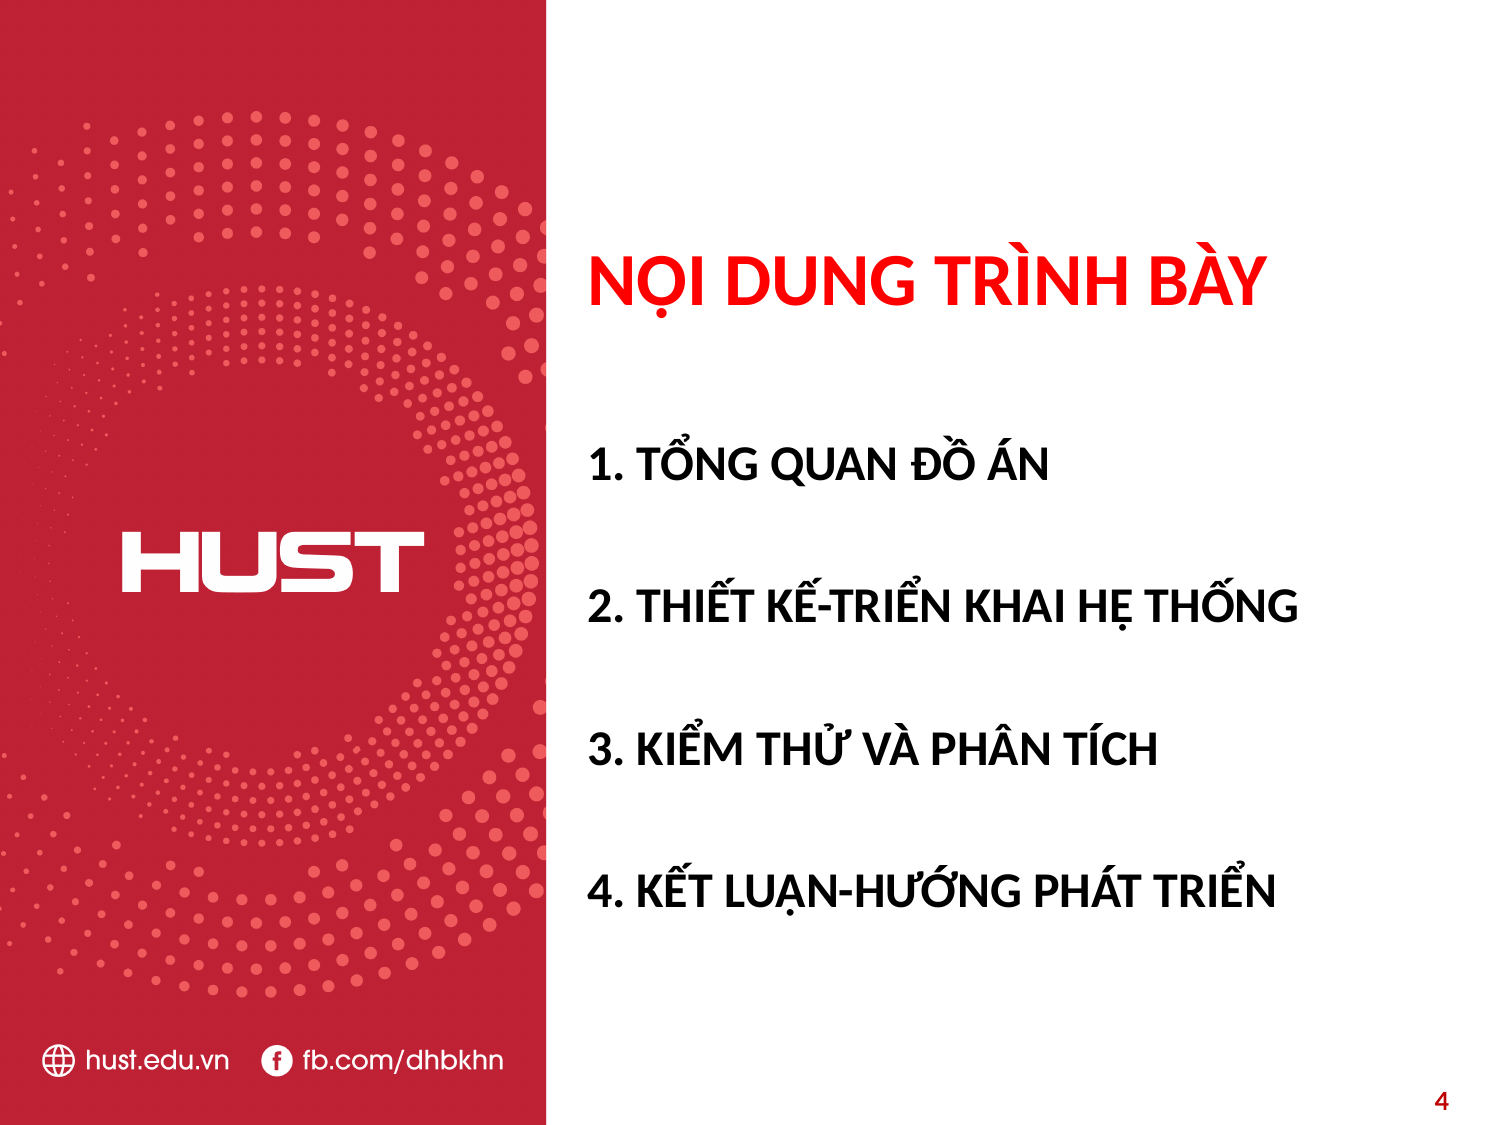

# Nội dung trình bày
1. TỔNG QUAN ĐỒ ÁN
2. THIẾT KẾ-TRIỂN KHAI HỆ THỐNG
3. KIỂM THỬ VÀ PHÂN TÍCH
4. KẾT LUẬN-HƯỚNG PHÁT TRIỂN
4